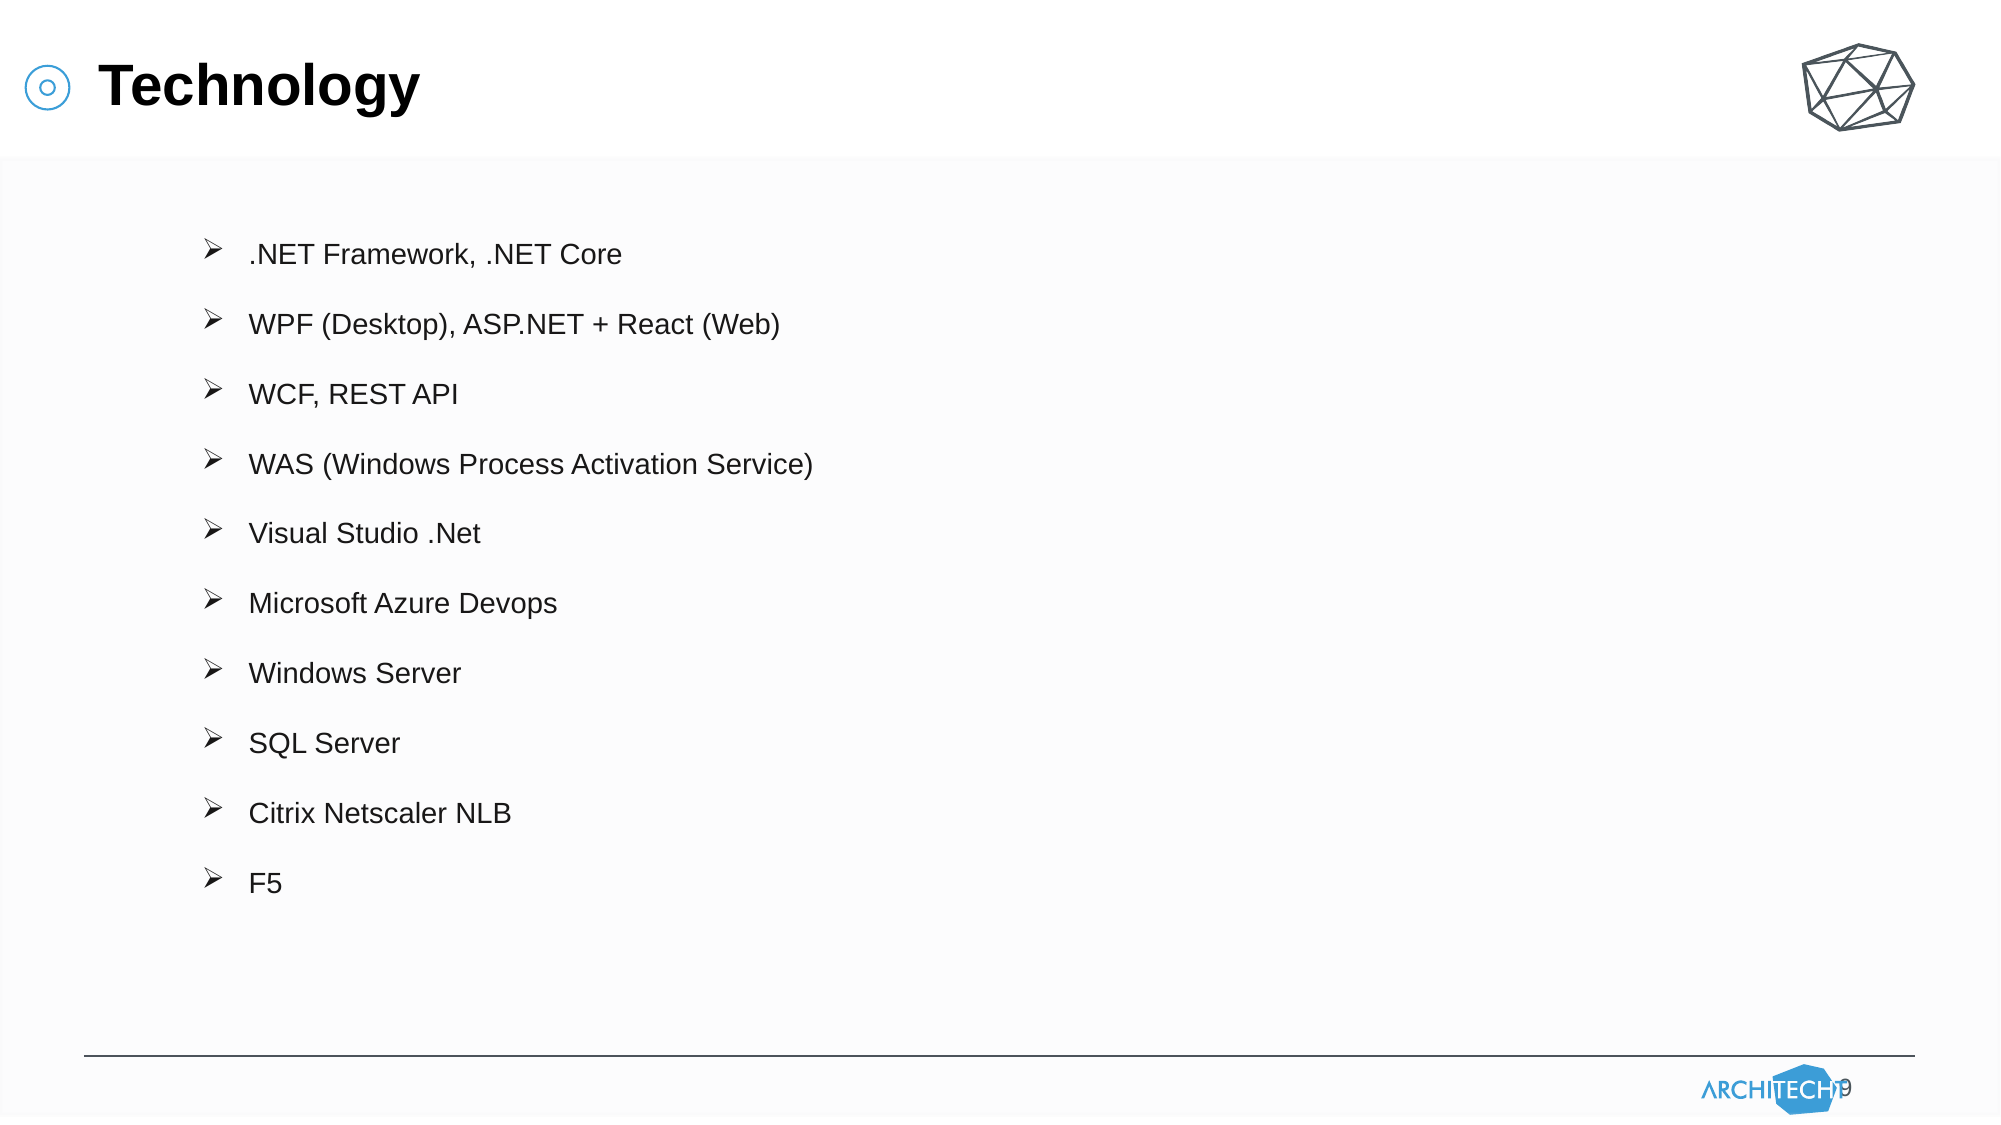

Technology

.NET Framework, .NET Core
WPF (Desktop), ASP.NET + React (Web)
WCF, REST API
WAS (Windows Process Activation Service)
Visual Studio .Net
Microsoft Azure Devops
Windows Server
SQL Server
Citrix Netscaler NLB
F5